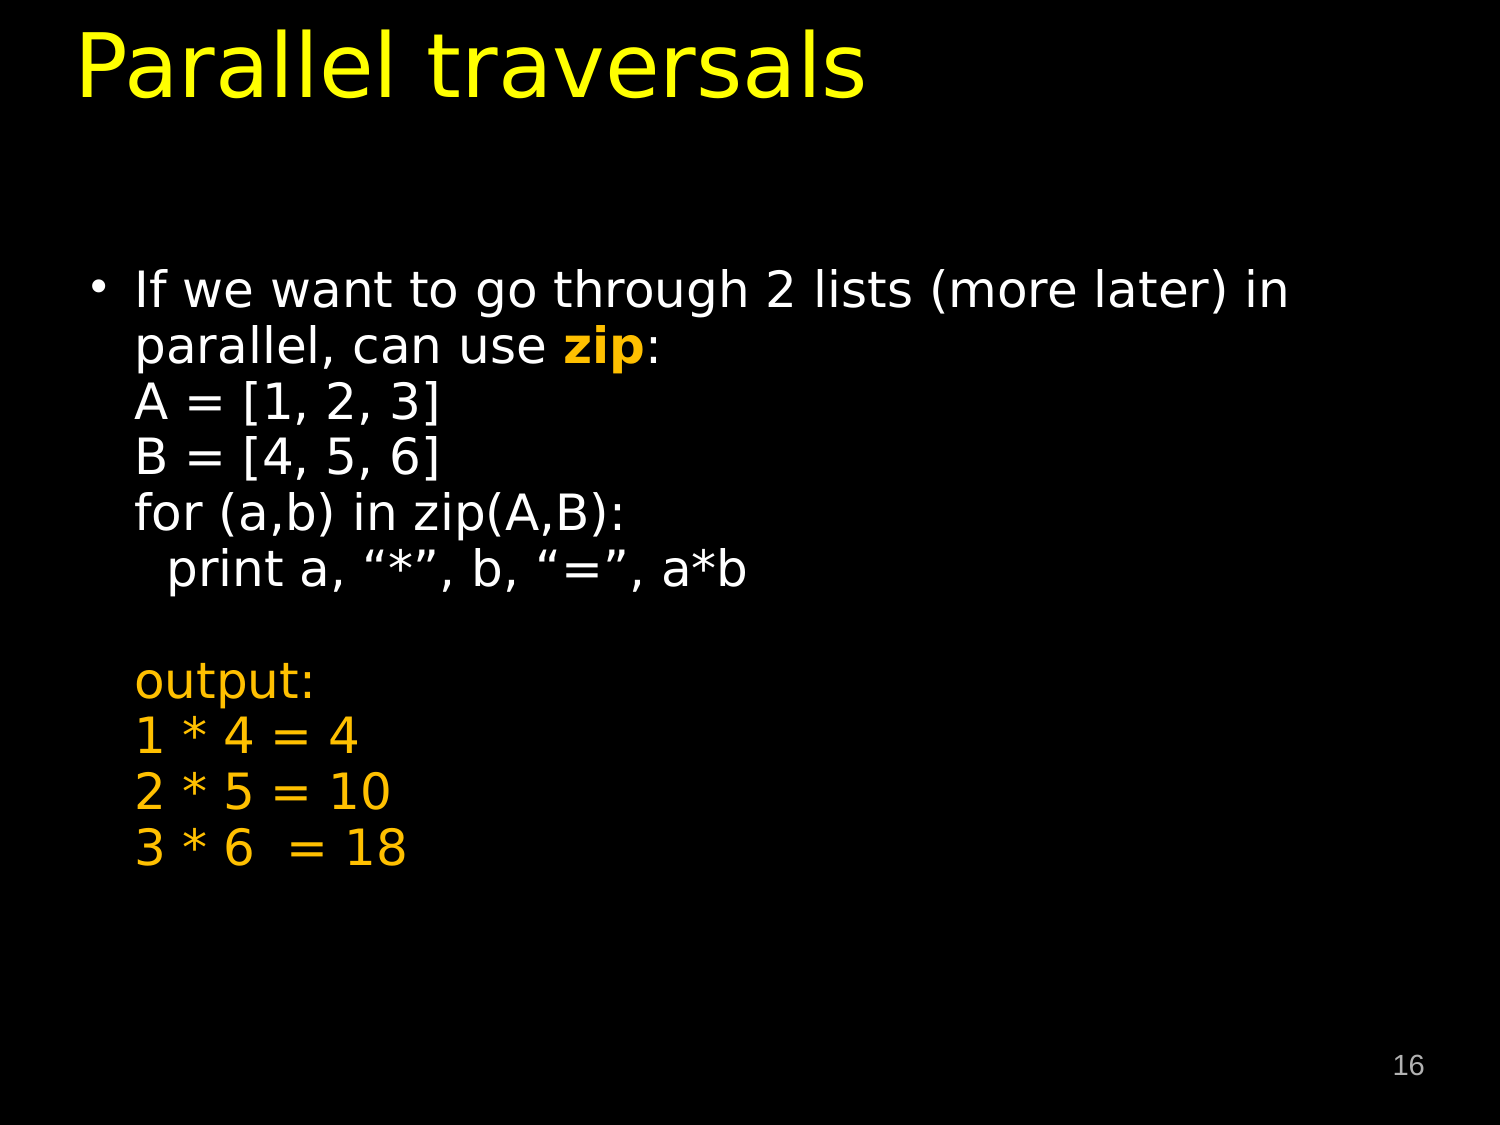

# Parallel traversals
If we want to go through 2 lists (more later) in parallel, can use zip:
A = [1, 2, 3]
B = [4, 5, 6]
for (a,b) in zip(A,B):
  print a, “*”, b, “=”, a*b
output:
1 * 4 = 4
2 * 5 = 10
3 * 6  = 18
16